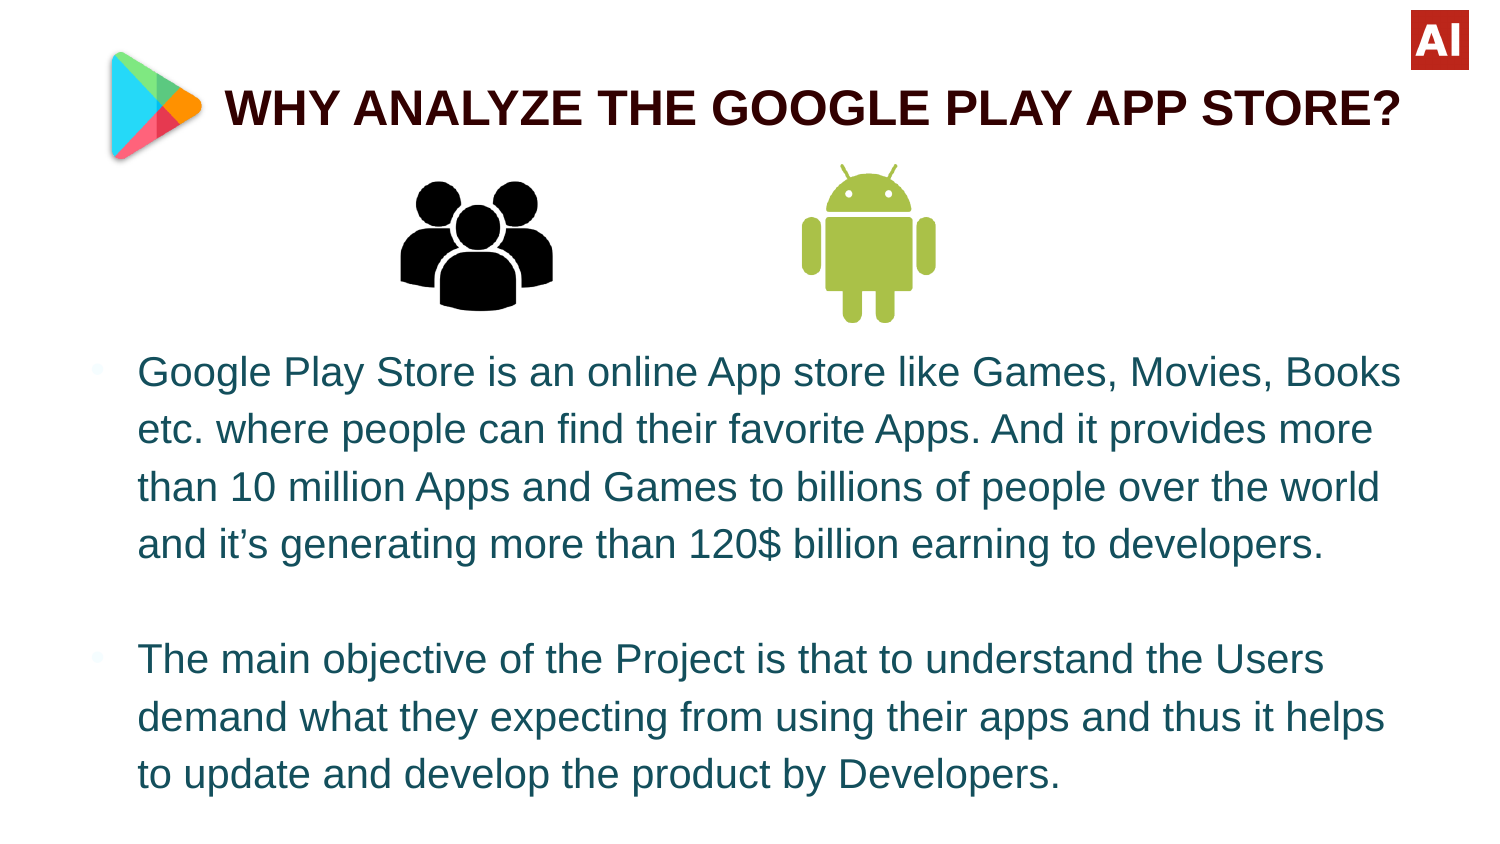

# WHY ANALYZE THE GOOGLE PLAY APP STORE?

Google Play Store is an online App store like Games, Movies, Books etc. where people can find their favorite Apps. And it provides more than 10 million Apps and Games to billions of people over the world and it’s generating more than 120$ billion earning to developers.

The main objective of the Project is that to understand the Users demand what they expecting from using their apps and thus it helps to update and develop the product by Developers.